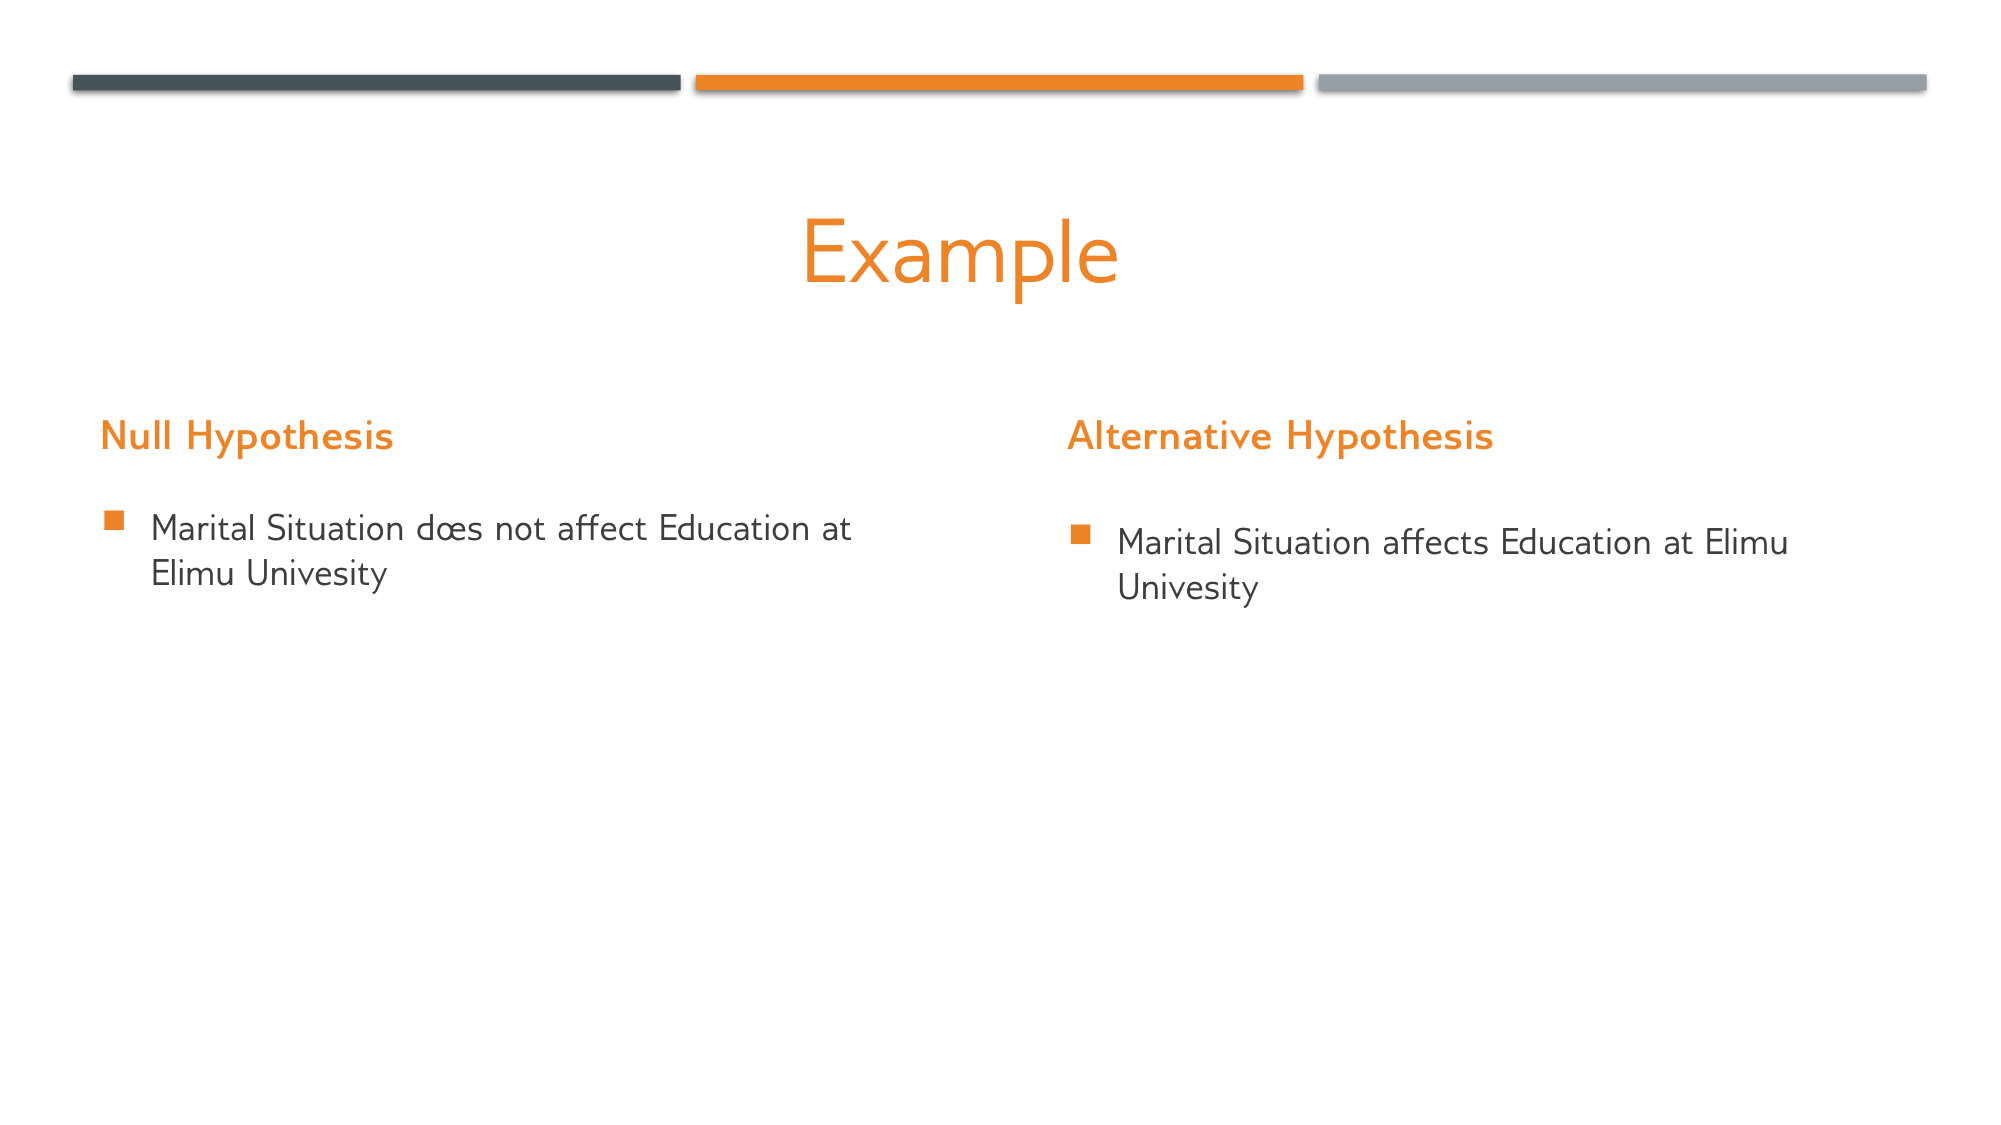

Example
Null Hypothesis
Alternative Hypothesis
Marital Situation does not affect Education at Elimu Univesity

Marital Situation affects Education at Elimu Univesity